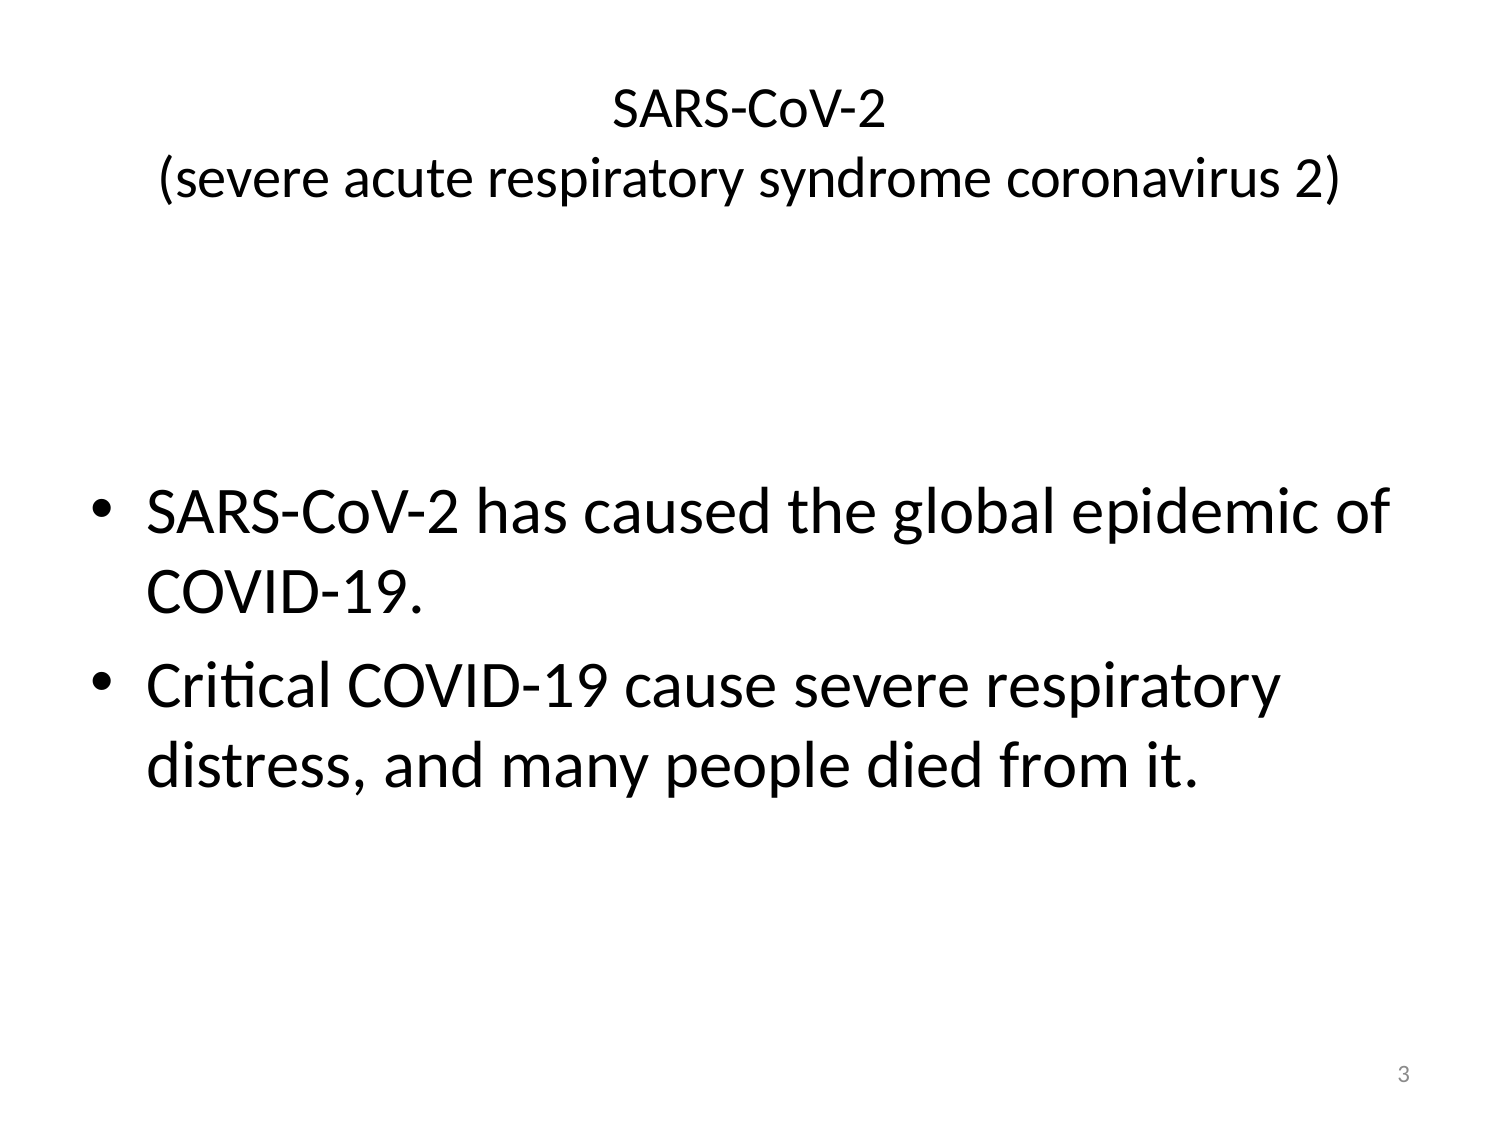

# SARS-CoV-2 (severe acute respiratory syndrome coronavirus 2)
SARS-CoV-2 has caused the global epidemic of COVID-19.
Critical COVID-19 cause severe respiratory distress, and many people died from it.
3